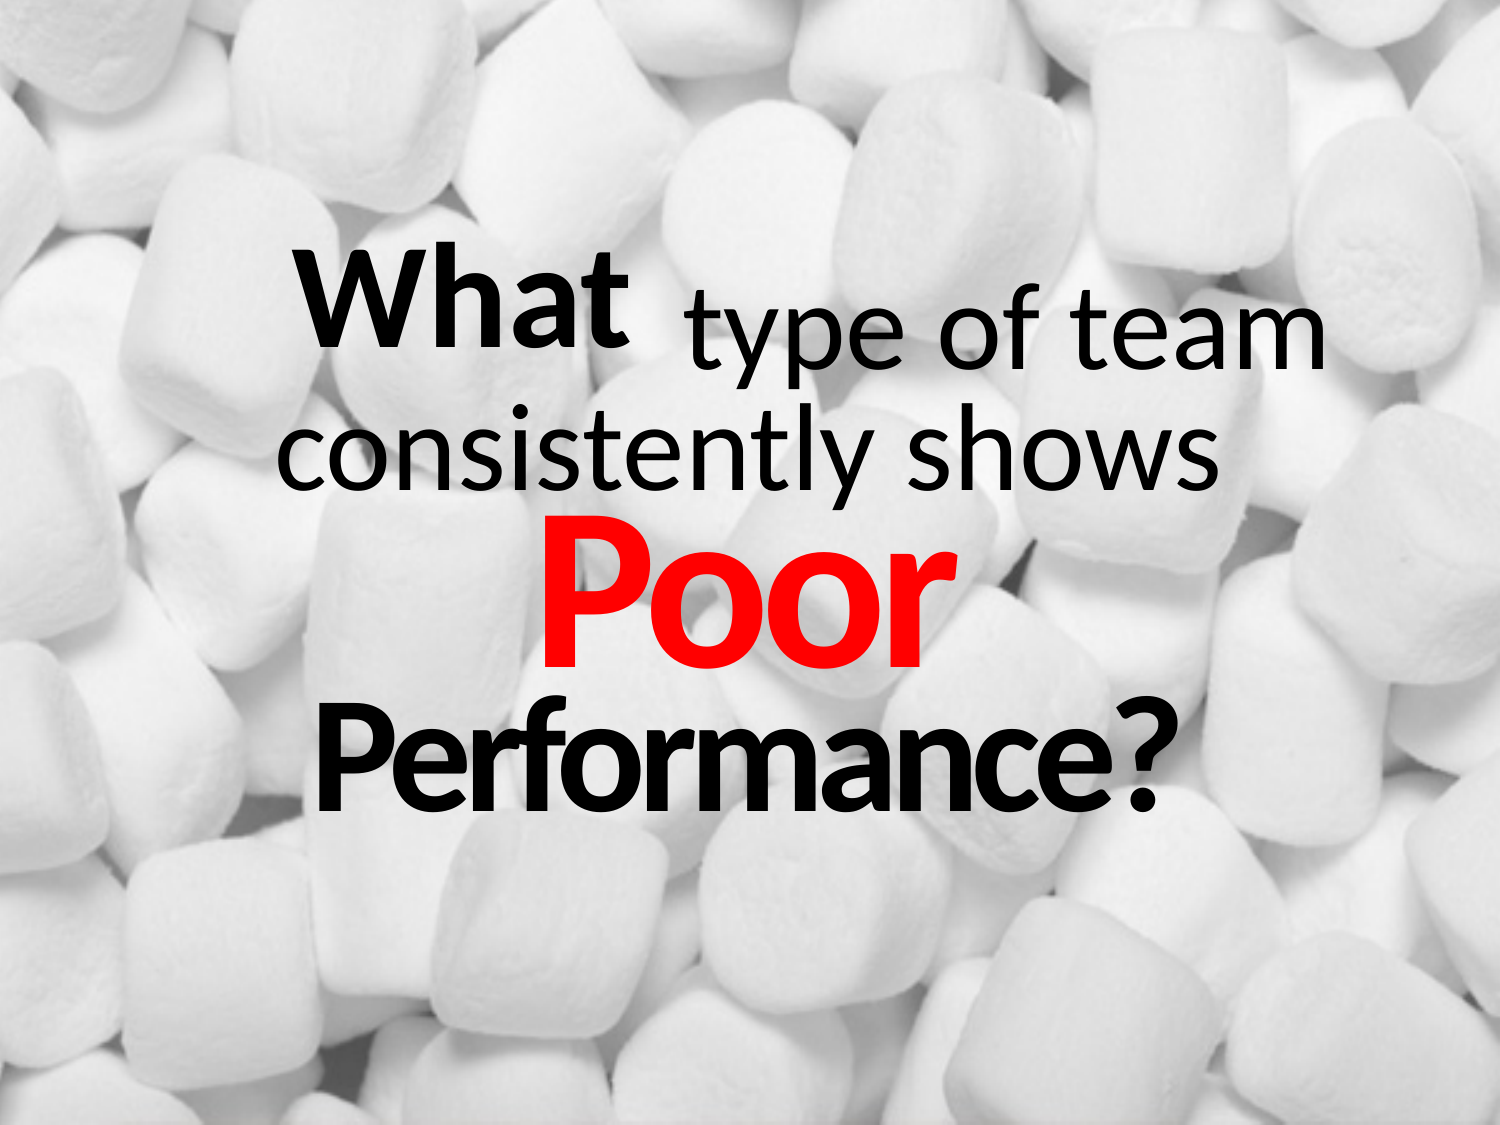

What
type of team
consistently shows
Poor
Performance?